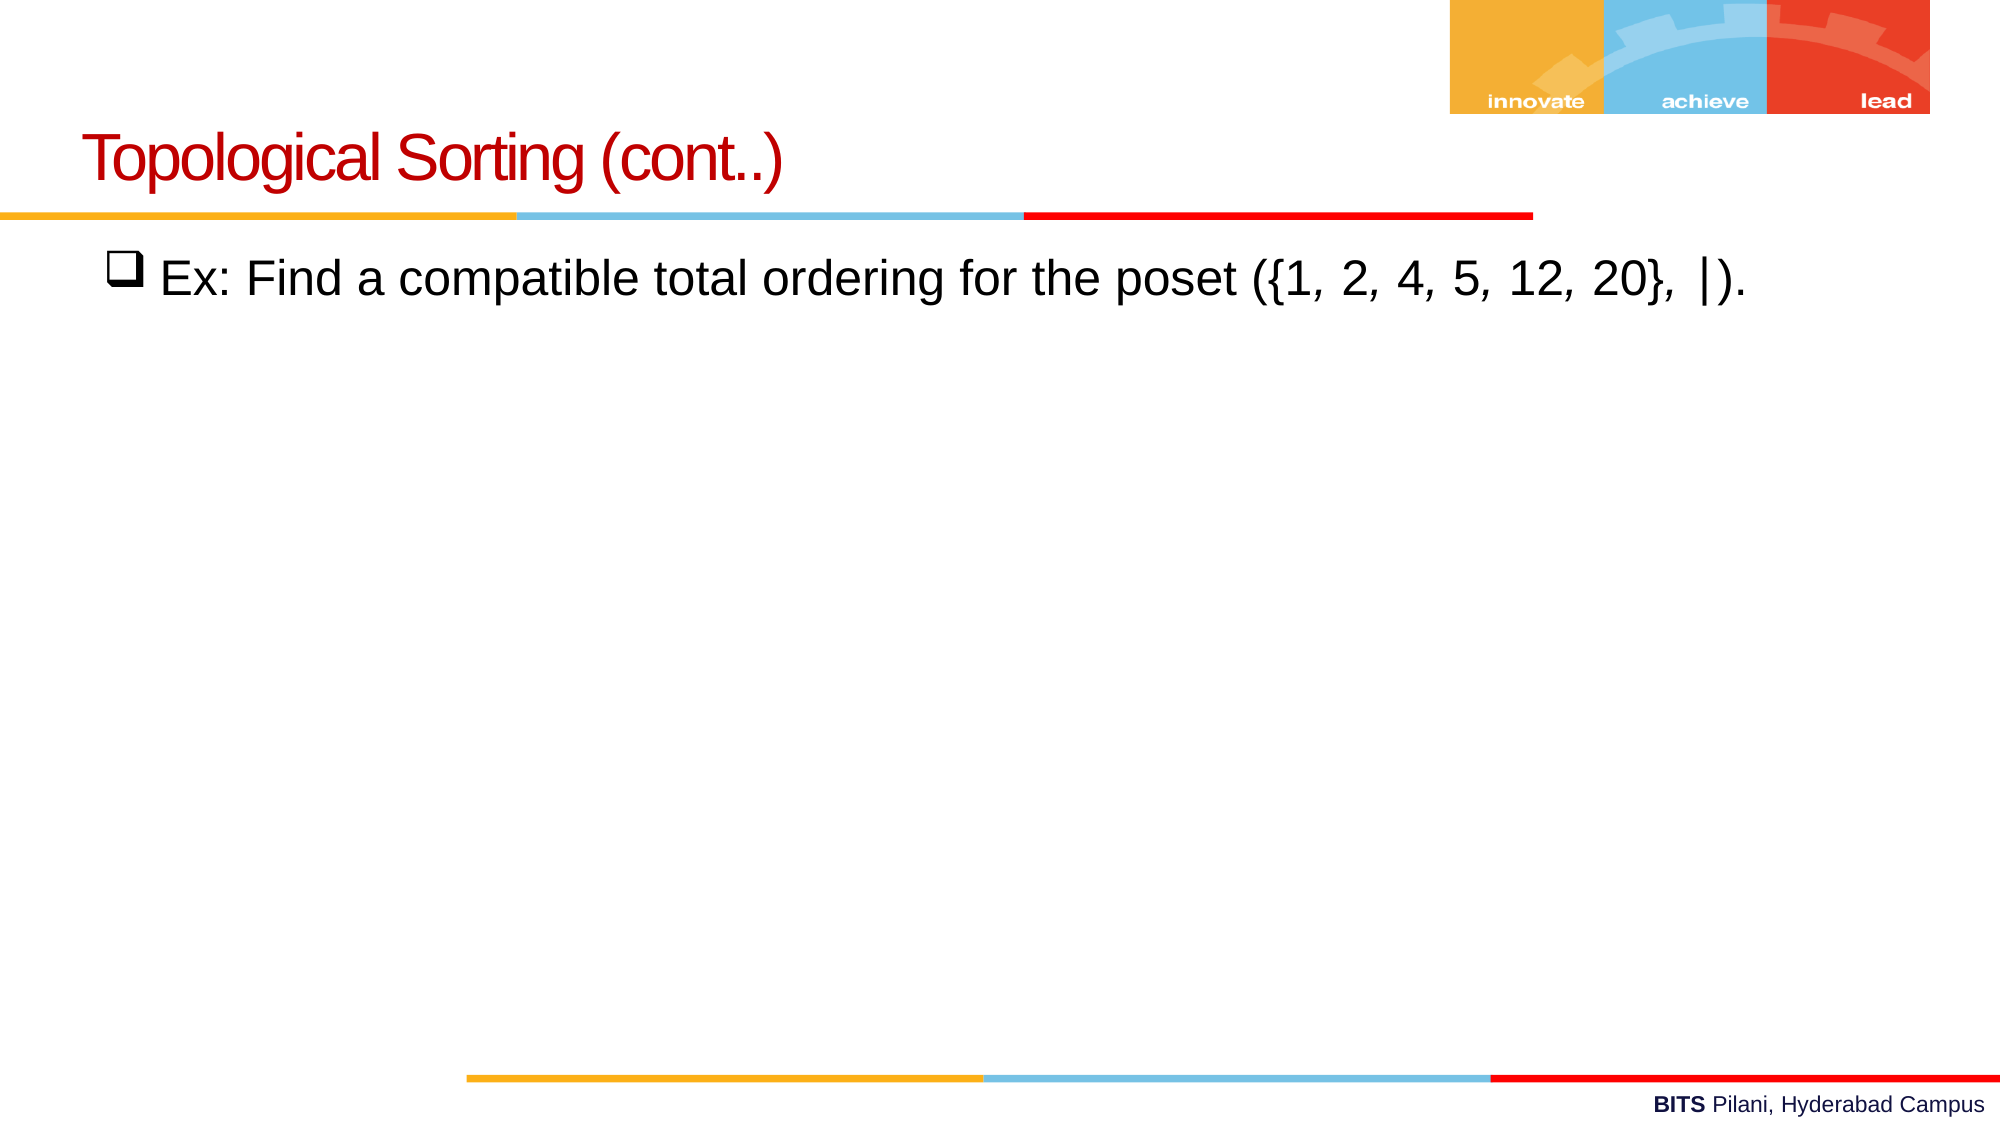

Topological Sorting (cont..)
Ex: Find a compatible total ordering for the poset ({1, 2, 4, 5, 12, 20}, ∣).